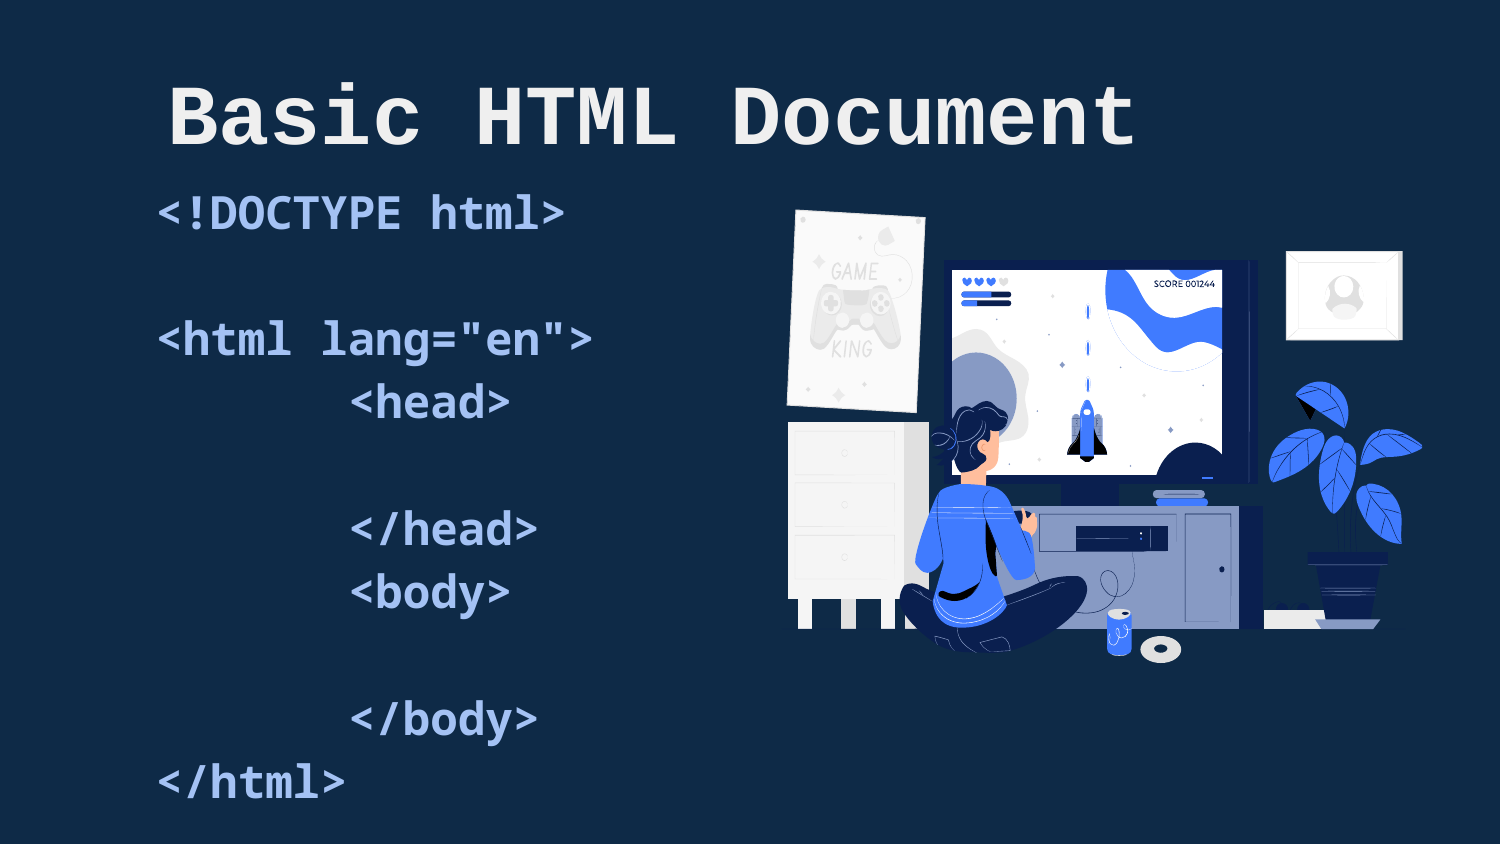

Basic HTML Document
<!DOCTYPE html>

<html lang="en">
       <head>

       </head>
       <body>

       </body>
</html>